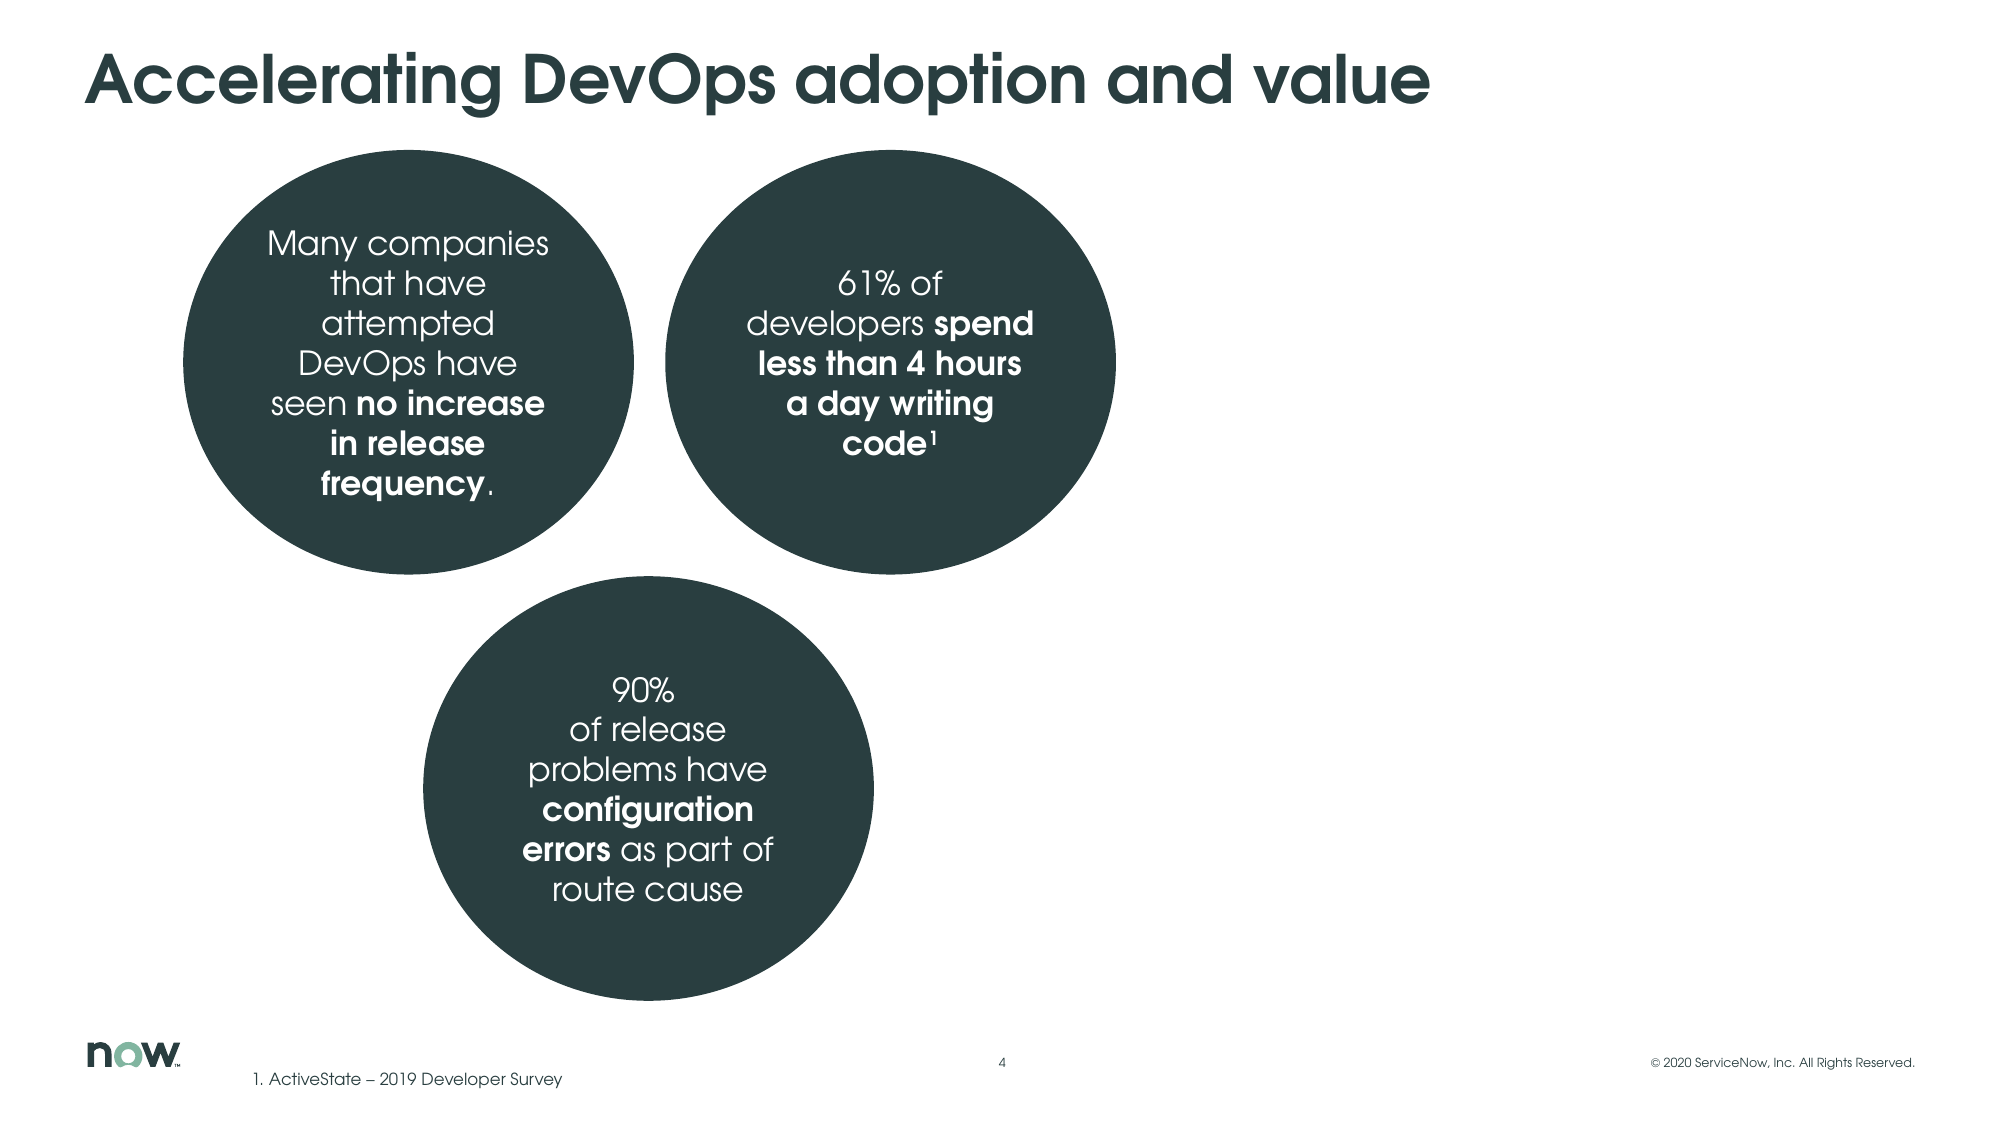

# Accelerating DevOps adoption and value
Many companies that have attempted DevOps have seen no increase in release frequency.
61% of developers spend less than 4 hours a day writing code1
90%
of release problems have configuration errors as part of route cause
1. ActiveState – 2019 Developer Survey